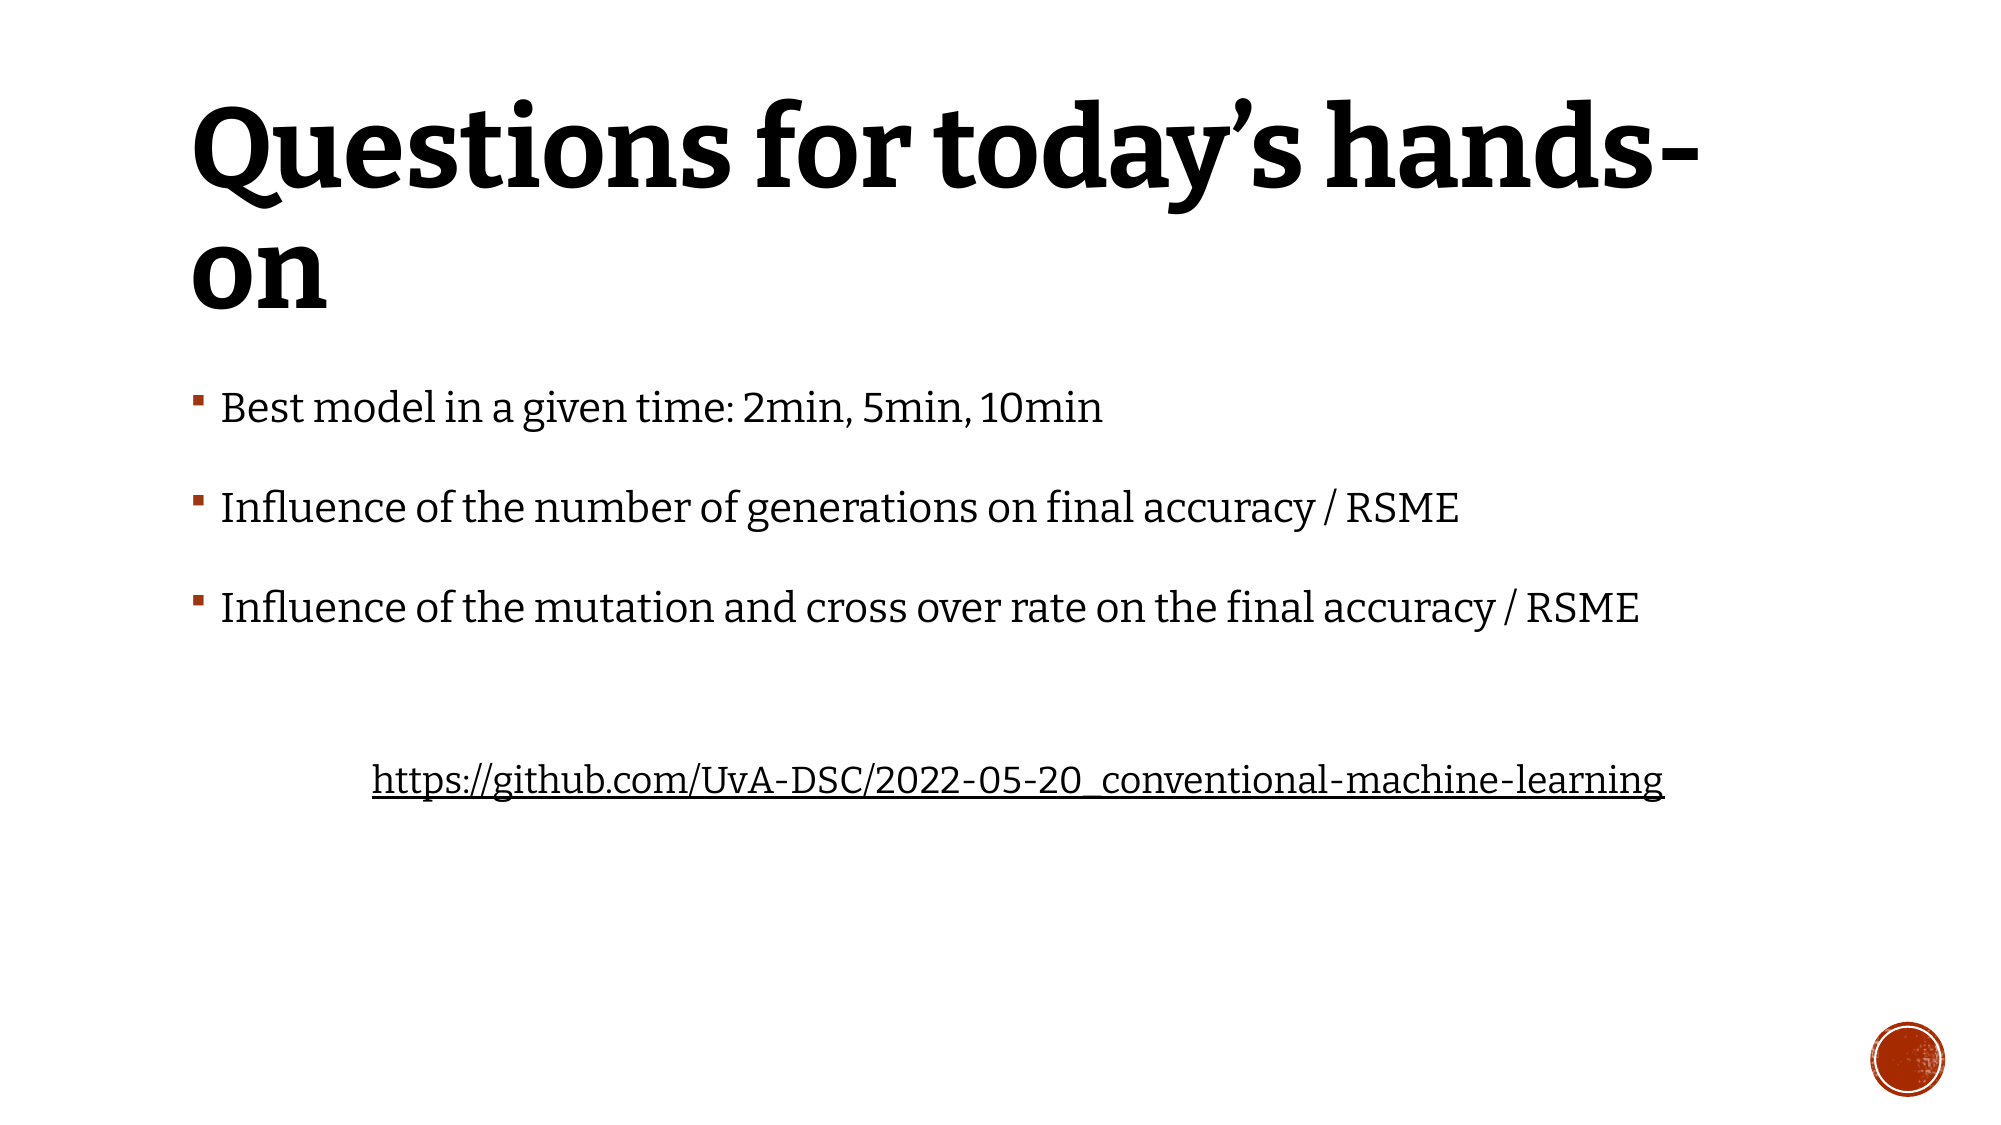

# Questions for today’s hands-on
Best model in a given time: 2min, 5min, 10min
Influence of the number of generations on final accuracy / RSME
Influence of the mutation and cross over rate on the final accuracy / RSME
https://github.com/UvA-DSC/2022-05-20_conventional-machine-learning